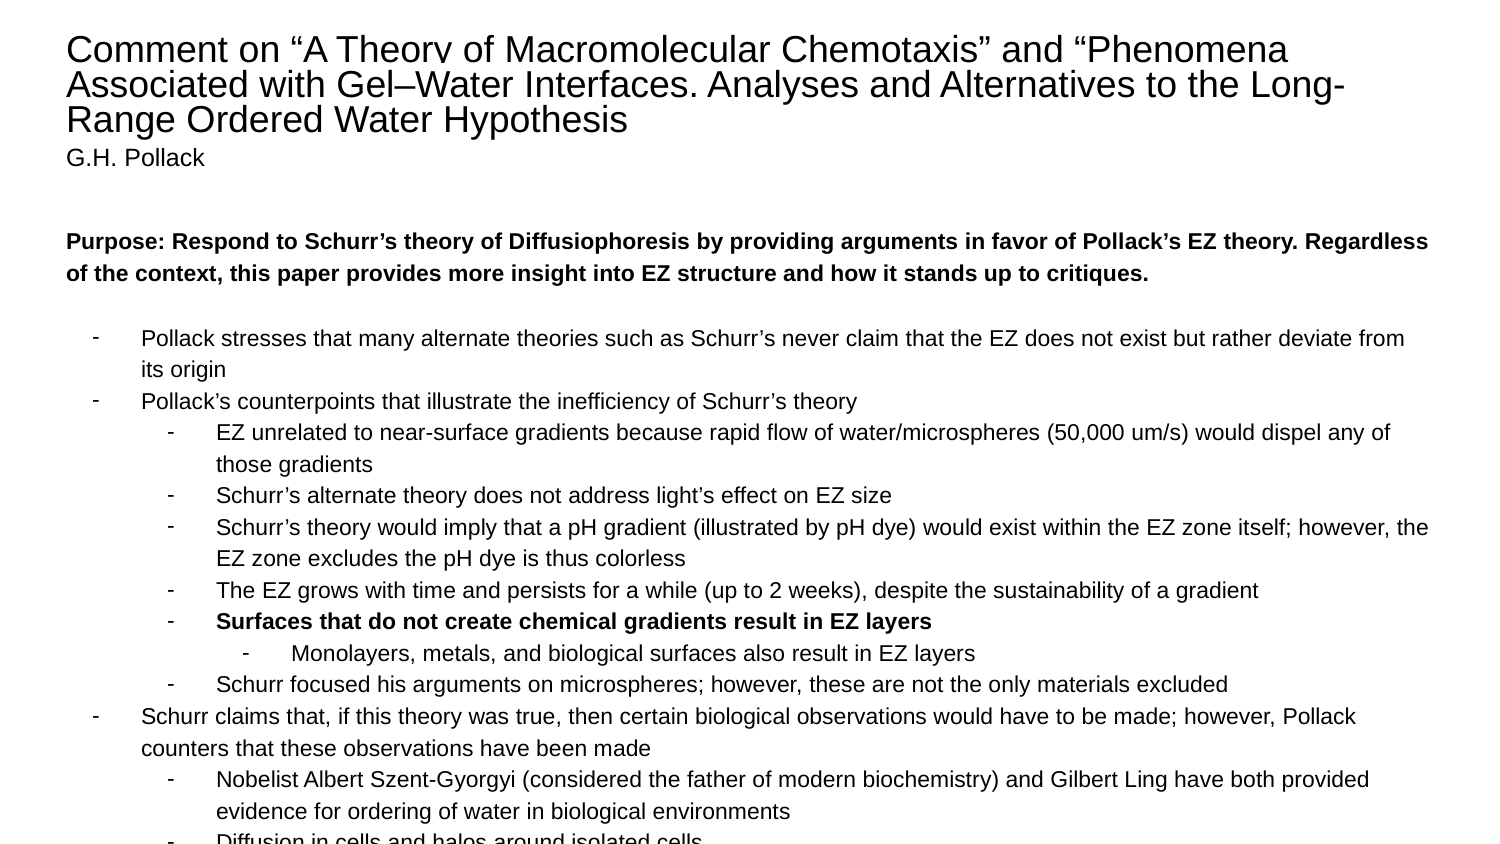

# Comment on “A Theory of Macromolecular Chemotaxis” and “Phenomena Associated with Gel–Water Interfaces. Analyses and Alternatives to the Long-Range Ordered Water Hypothesis
G.H. Pollack

Purpose: Respond to Schurr’s theory of Diffusiophoresis by providing arguments in favor of Pollack’s EZ theory. Regardless of the context, this paper provides more insight into EZ structure and how it stands up to critiques.
Pollack stresses that many alternate theories such as Schurr’s never claim that the EZ does not exist but rather deviate from its origin
Pollack’s counterpoints that illustrate the inefficiency of Schurr’s theory
EZ unrelated to near-surface gradients because rapid flow of water/microspheres (50,000 um/s) would dispel any of those gradients
Schurr’s alternate theory does not address light’s effect on EZ size
Schurr’s theory would imply that a pH gradient (illustrated by pH dye) would exist within the EZ zone itself; however, the EZ zone excludes the pH dye is thus colorless
The EZ grows with time and persists for a while (up to 2 weeks), despite the sustainability of a gradient
Surfaces that do not create chemical gradients result in EZ layers
Monolayers, metals, and biological surfaces also result in EZ layers
Schurr focused his arguments on microspheres; however, these are not the only materials excluded
Schurr claims that, if this theory was true, then certain biological observations would have to be made; however, Pollack counters that these observations have been made
Nobelist Albert Szent-Gyorgyi (considered the father of modern biochemistry) and Gilbert Ling have both provided evidence for ordering of water in biological environments
Diffusion in cells and halos around isolated cells